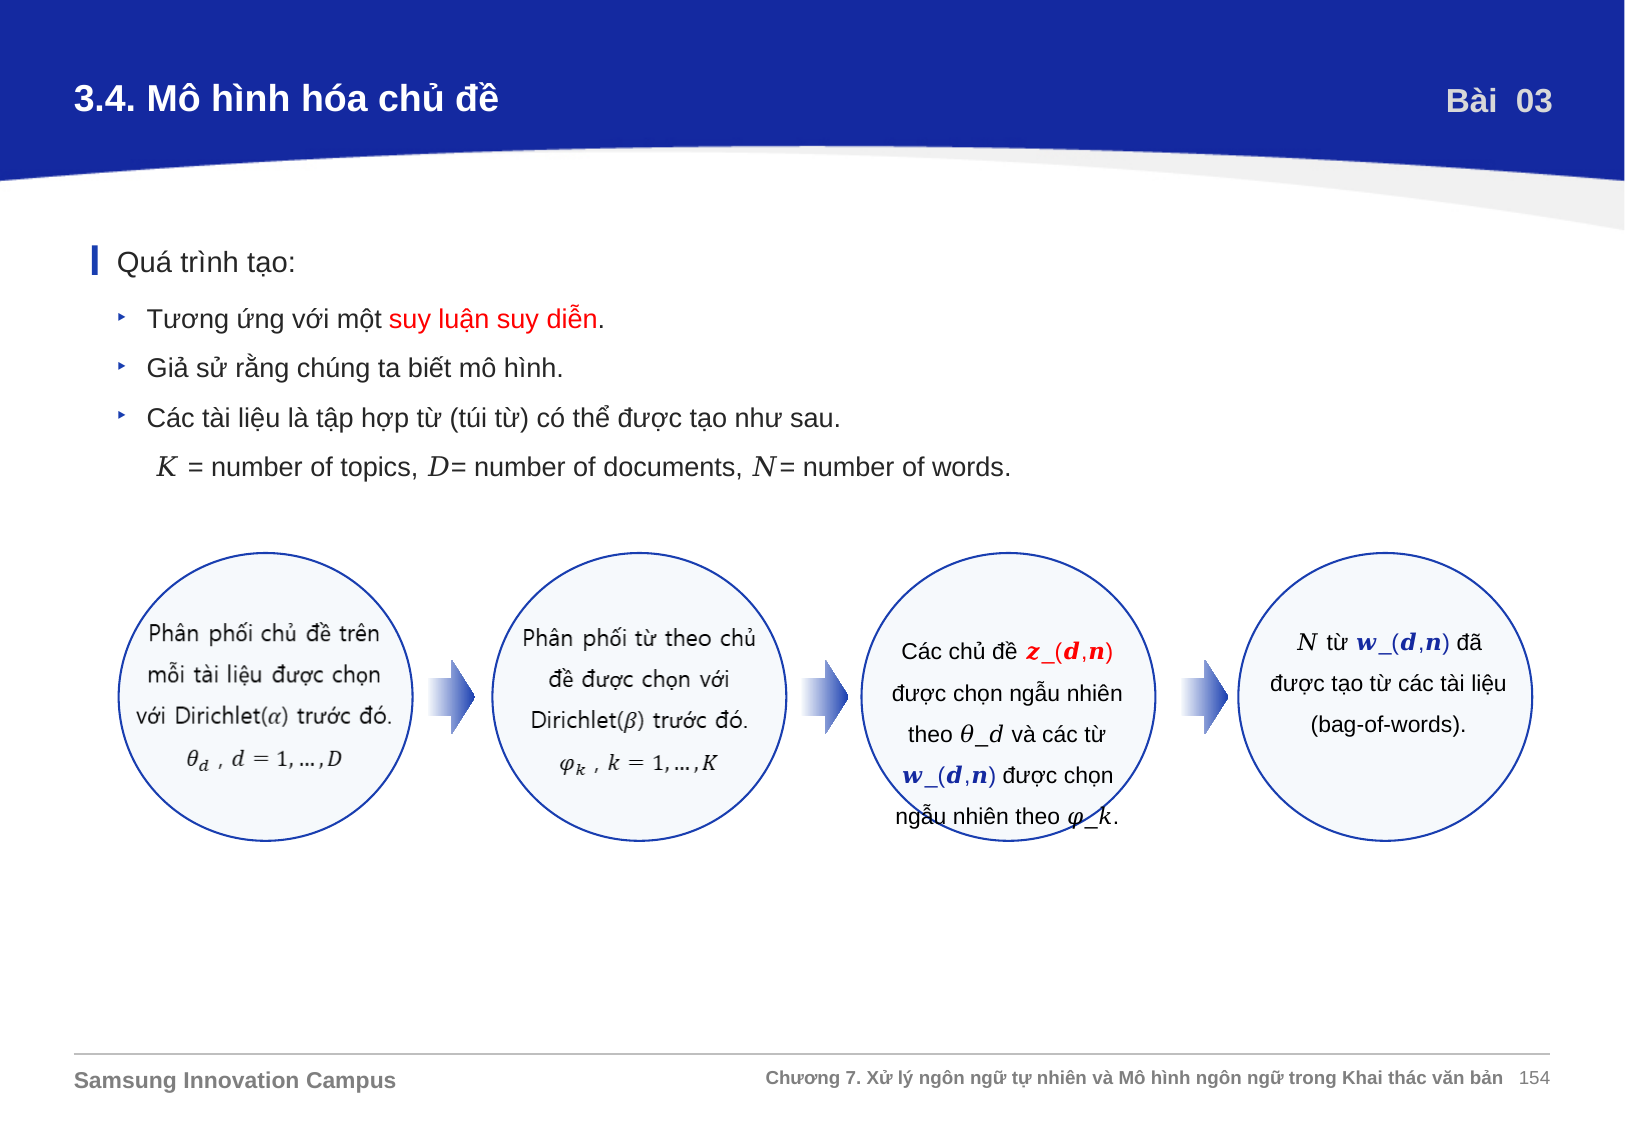

3.4. Mô hình hóa chủ đề
Bài  03
Quá trình tạo:

Tương ứng với một suy luận suy diễn.
Giả sử rằng chúng ta biết mô hình.
Các tài liệu là tập hợp từ (túi từ) có thể được tạo như sau.
     𝐾 = number of topics, 𝐷= number of documents, 𝑁= number of words.

𝑁 từ 𝒘_(𝒅,𝒏) đã được tạo từ các tài liệu (bag-of-words).

Các chủ đề 𝒛_(𝒅,𝒏) được chọn ngẫu nhiên theo 𝜃_𝑑 và các từ 𝒘_(𝒅,𝒏) được chọn ngẫu nhiên theo 𝜑_𝑘.